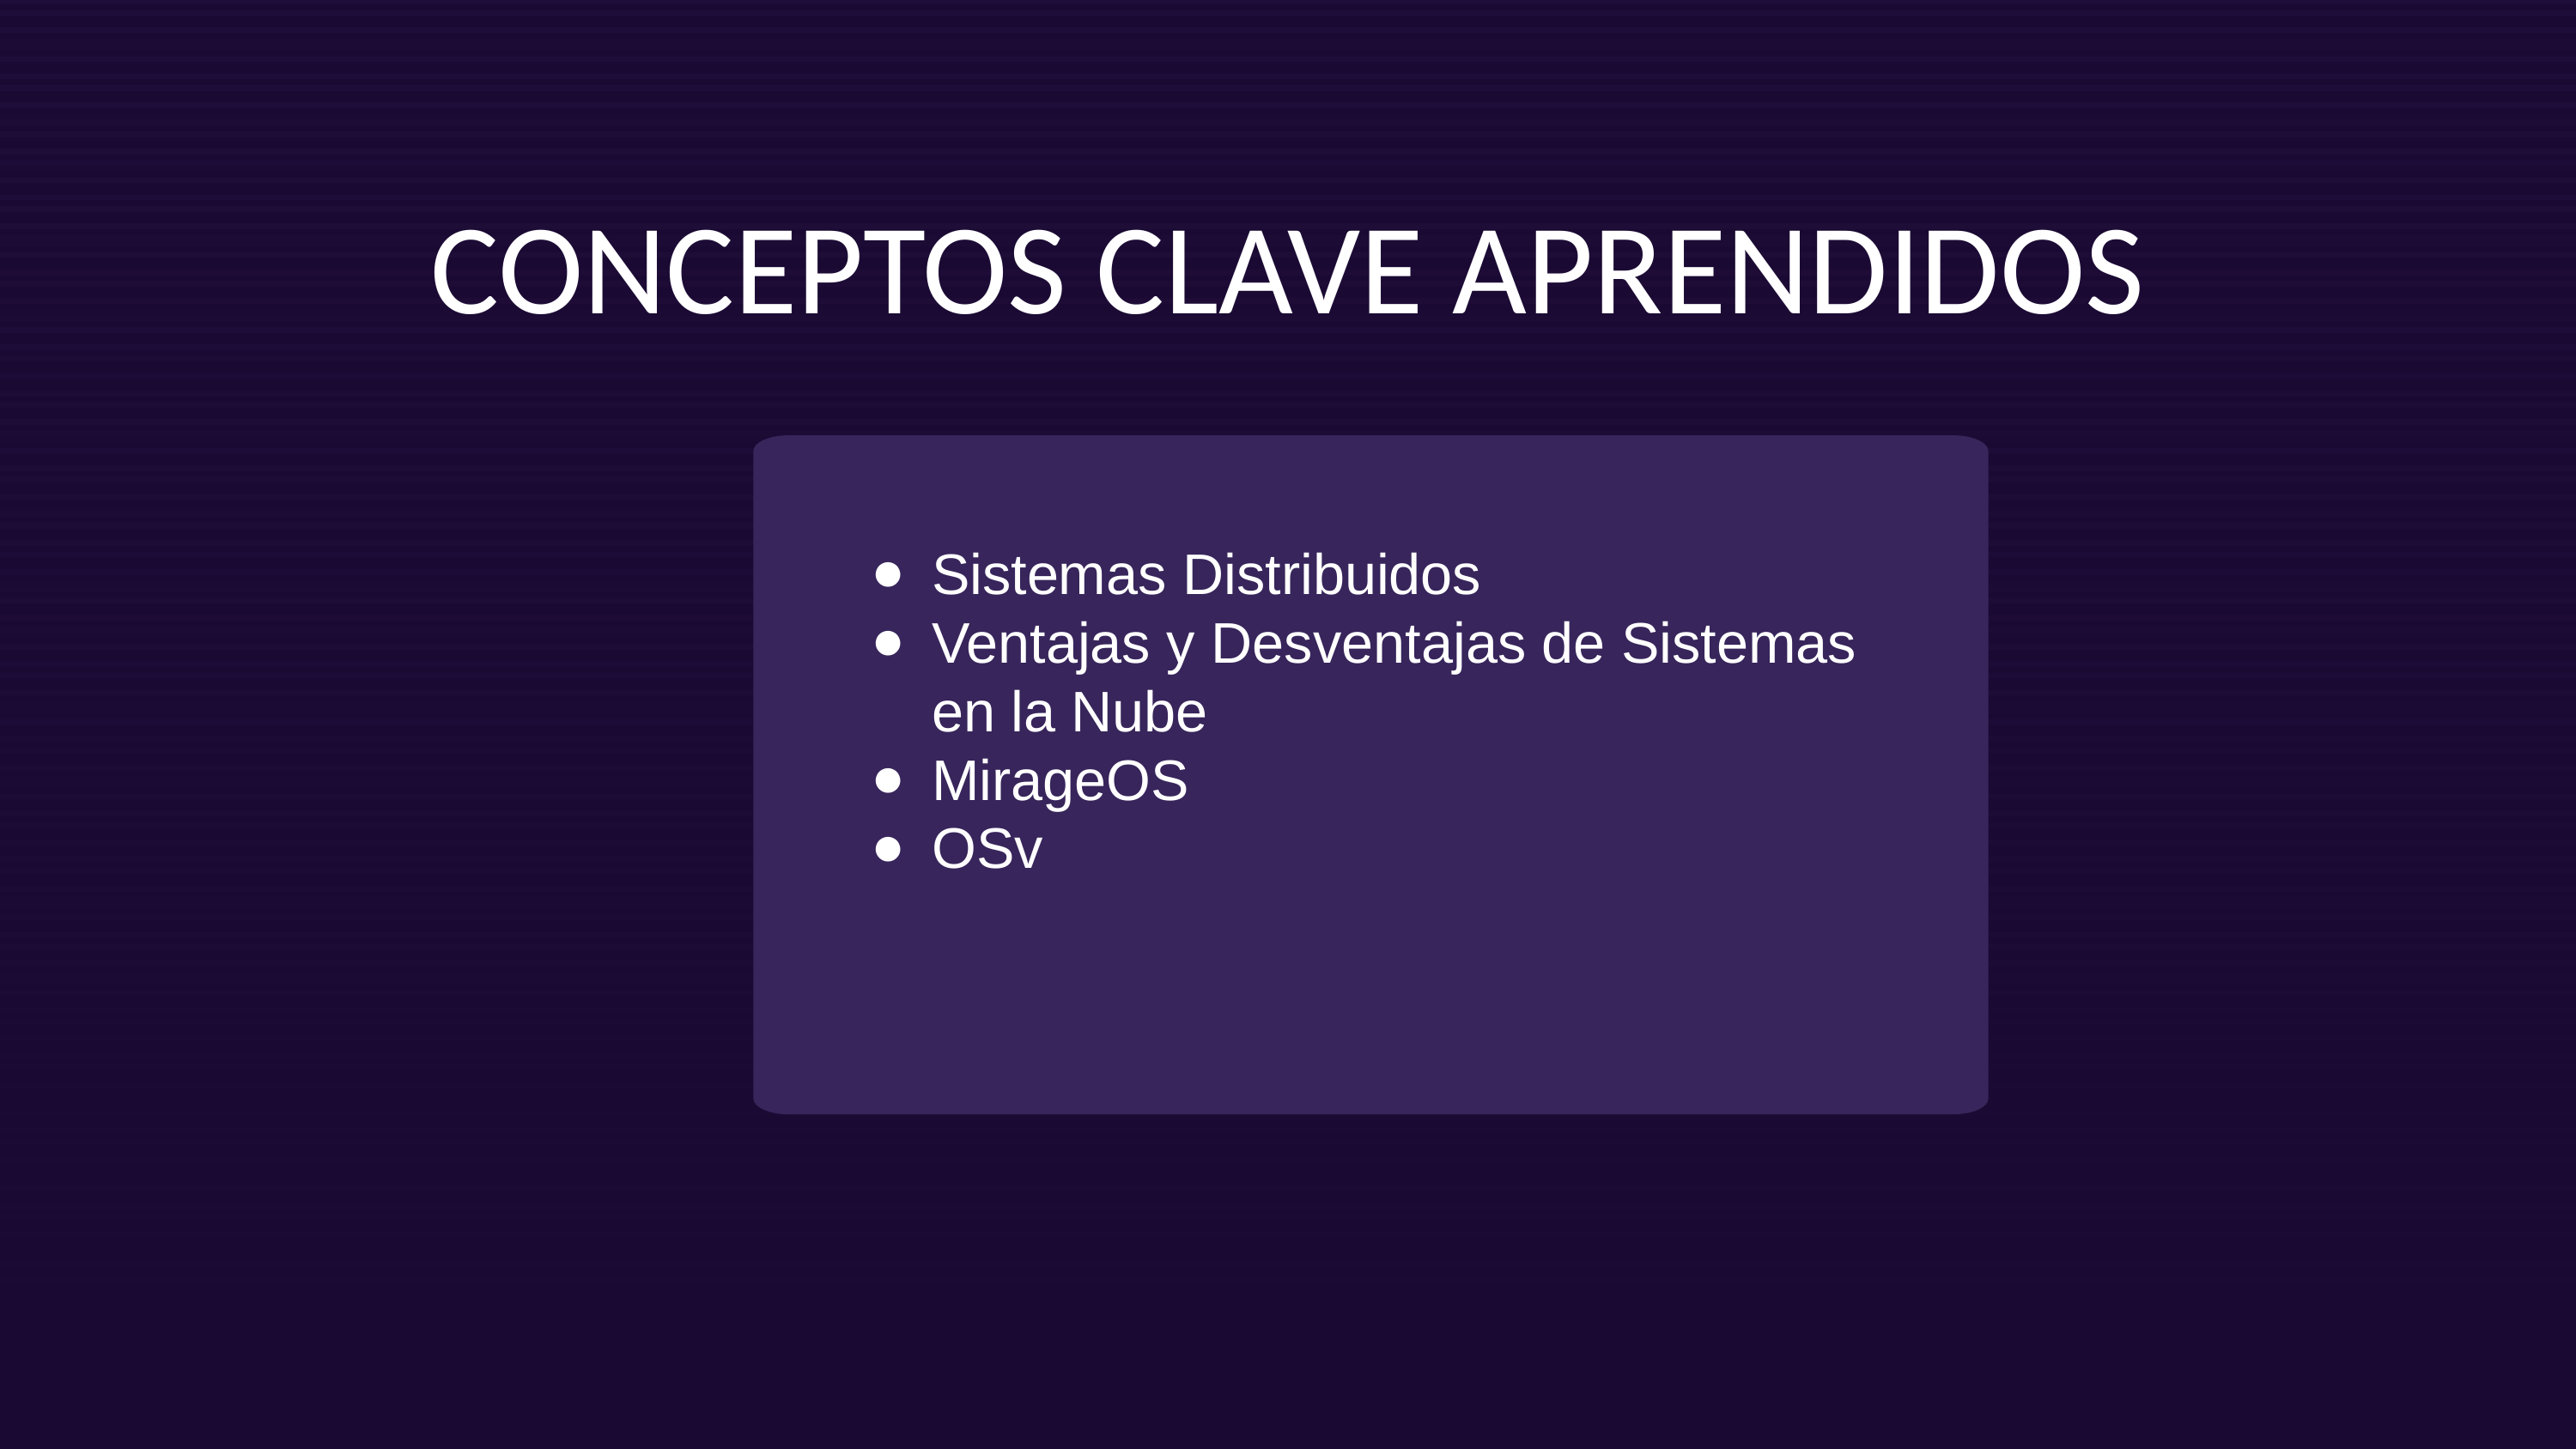

CONCEPTOS CLAVE APRENDIDOS

Sistemas Distribuidos
Ventajas y Desventajas de Sistemas en la Nube
MirageOS
OSv